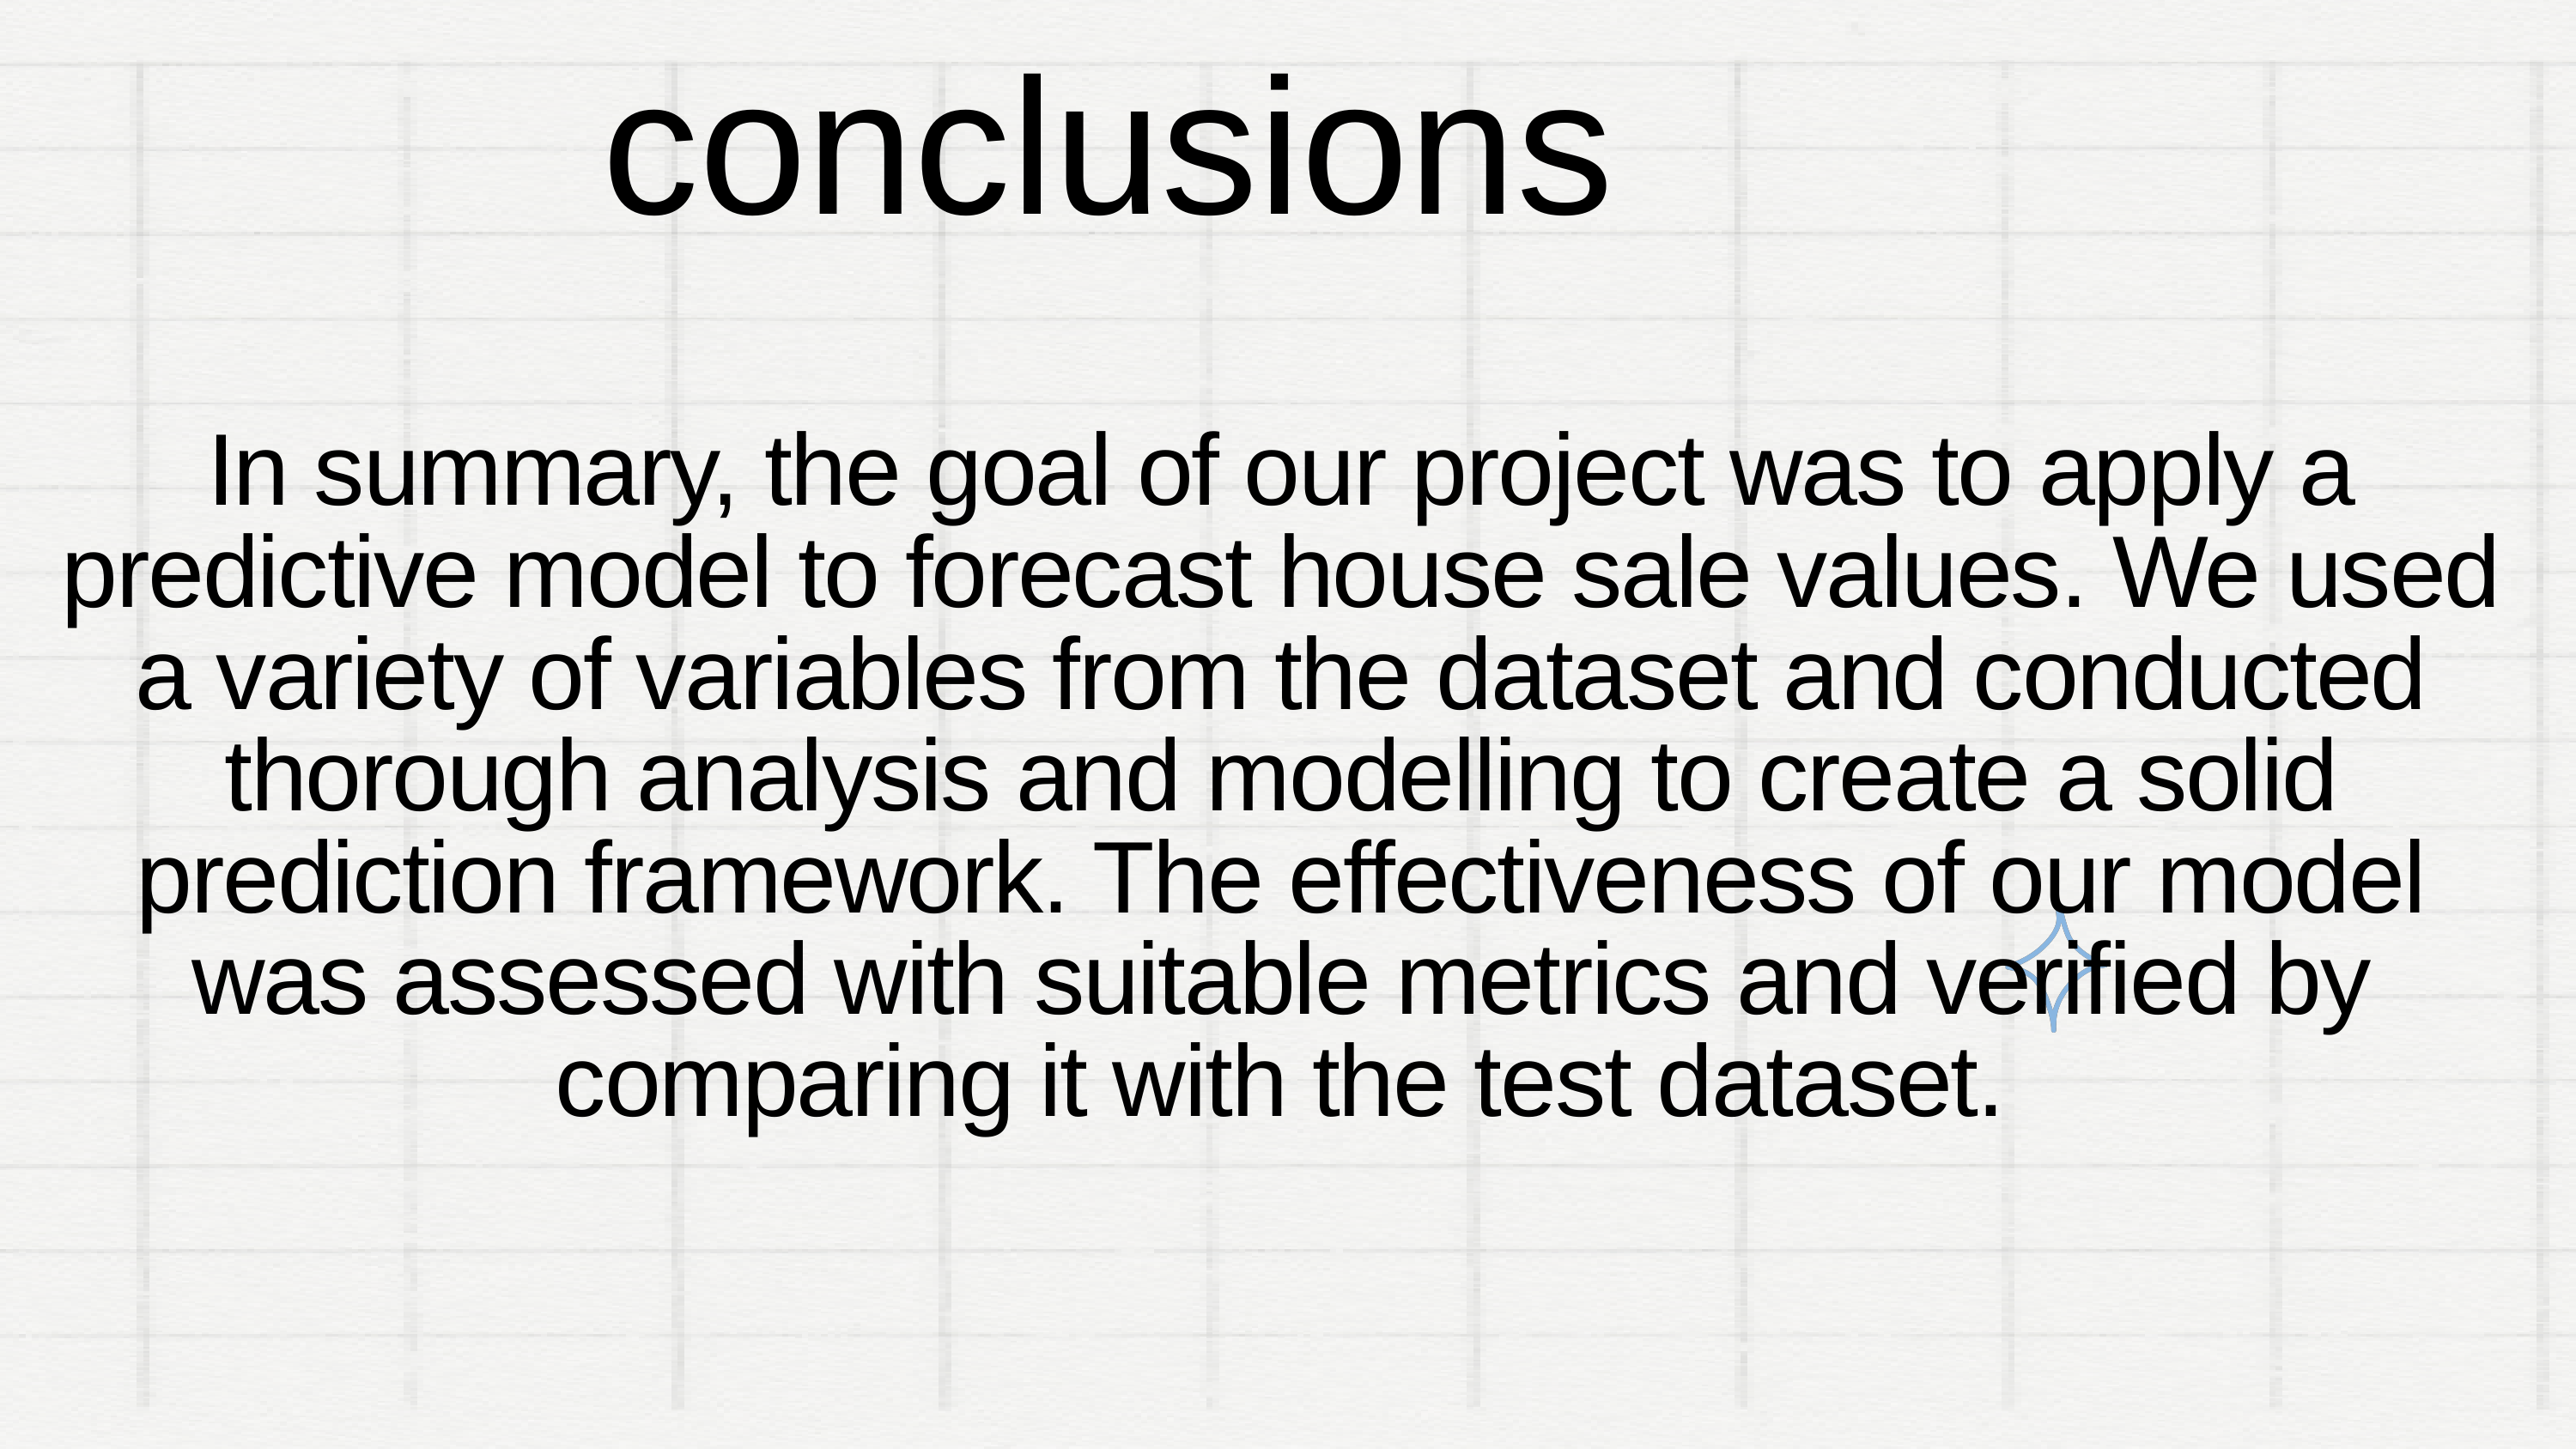

conclusions

In summary, the goal of our project was to apply a predictive model to forecast house sale values. We used a variety of variables from the dataset and conducted thorough analysis and modelling to create a solid prediction framework. The effectiveness of our model was assessed with suitable metrics and verified by comparing it with the test dataset.